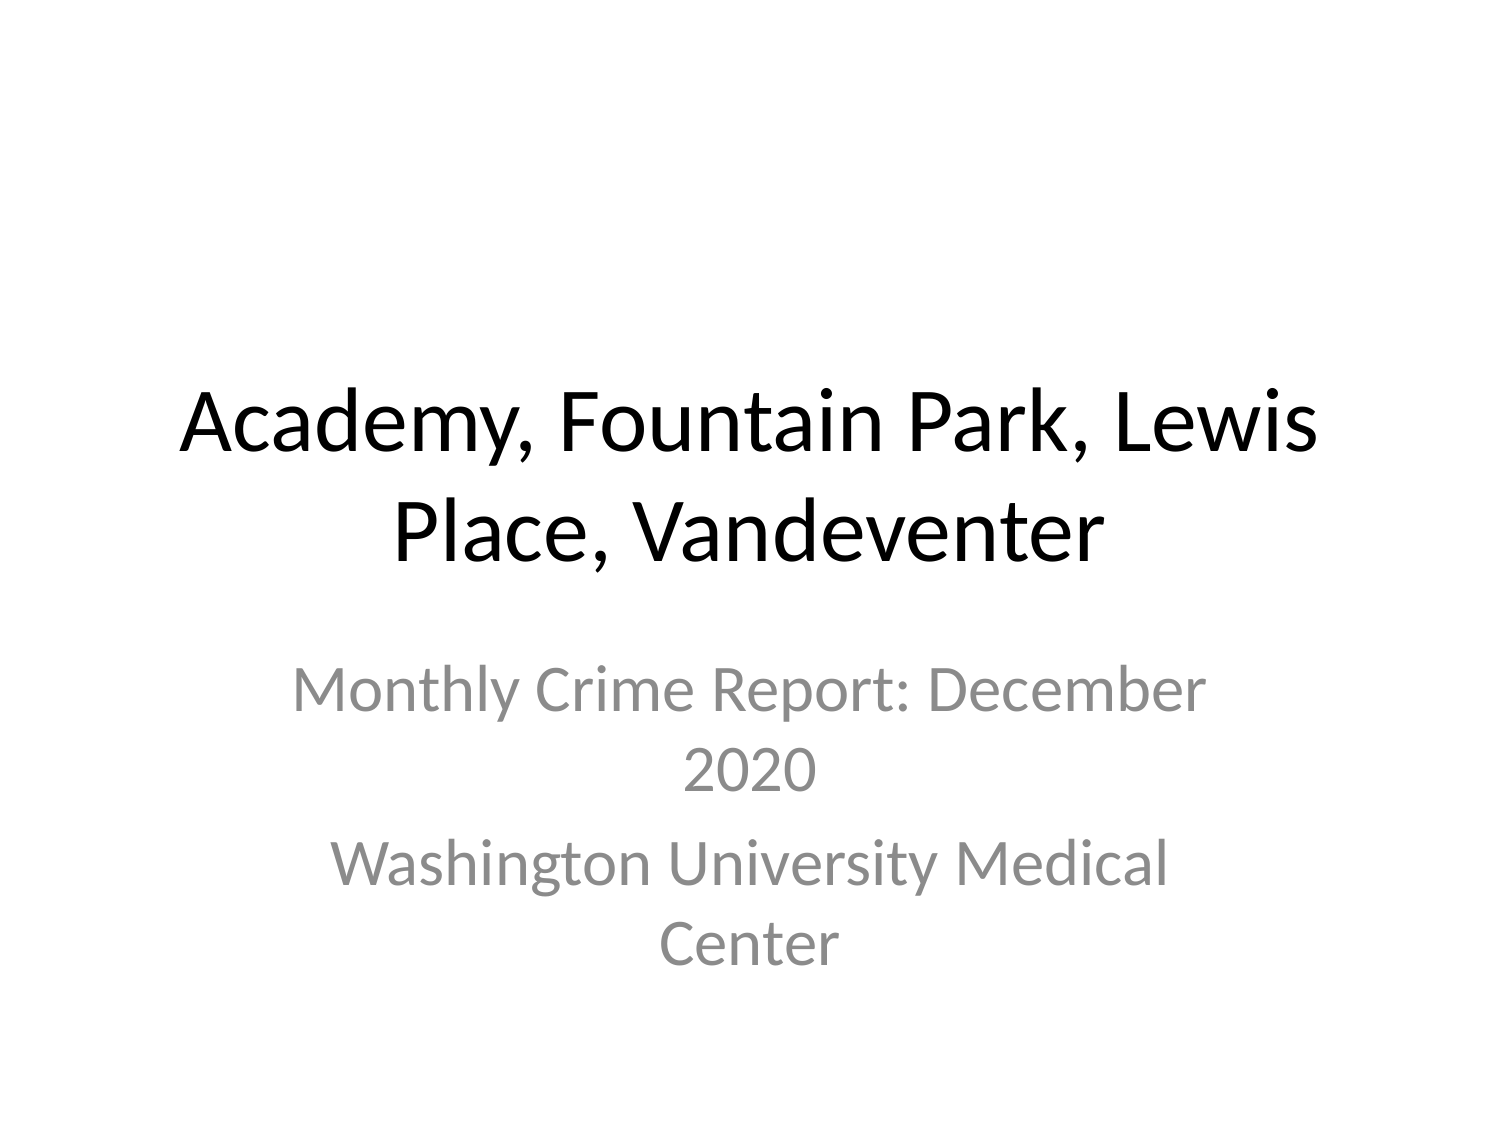

# Academy, Fountain Park, Lewis Place, Vandeventer
Monthly Crime Report: December 2020
Washington University Medical Center